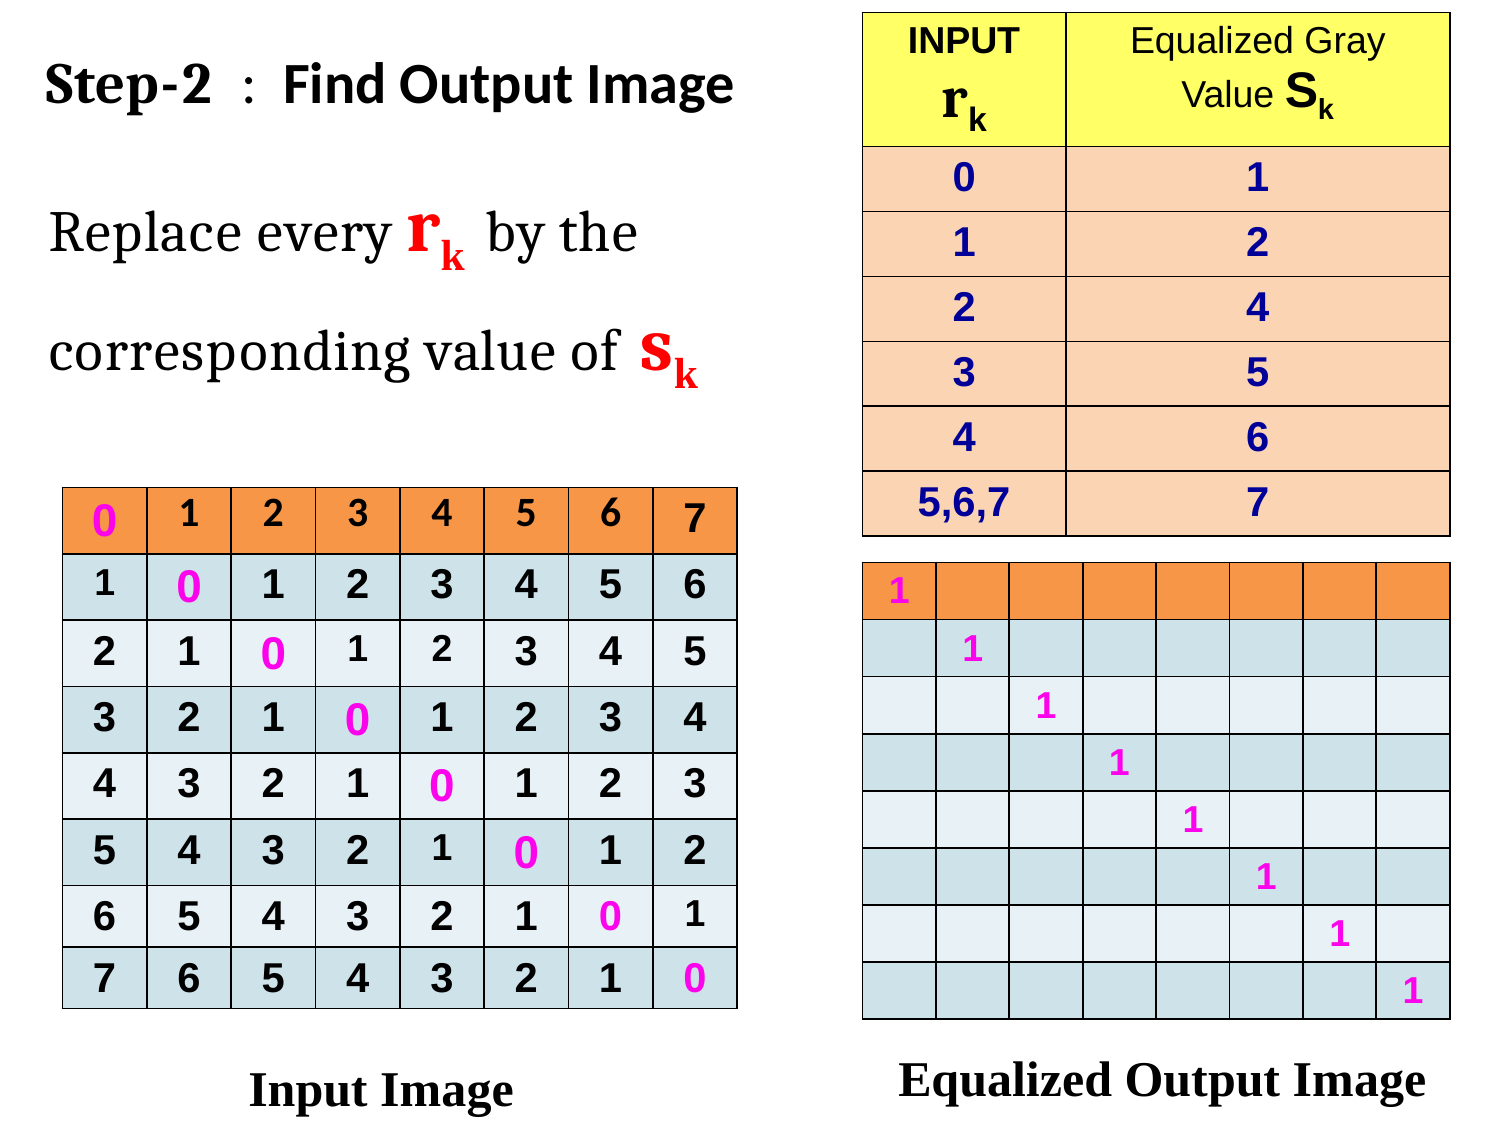

| INPUT rk | Equalized Gray Value Sk |
| --- | --- |
| 0 | 1 |
| 1 | 2 |
| 2 | 4 |
| 3 | 5 |
| 4 | 6 |
| 5,6,7 | 7 |
Step-2  :  Find Output Image
Replace every rk by the  corresponding value of sk
| 0 | 1 | 2 | 3 | 4 | 5 | 6 | 7 |
| --- | --- | --- | --- | --- | --- | --- | --- |
| 1 | 0 | 1 | 2 | 3 | 4 | 5 | 6 |
| 2 | 1 | 0 | 1 | 2 | 3 | 4 | 5 |
| 3 | 2 | 1 | 0 | 1 | 2 | 3 | 4 |
| 4 | 3 | 2 | 1 | 0 | 1 | 2 | 3 |
| 5 | 4 | 3 | 2 | 1 | 0 | 1 | 2 |
| 6 | 5 | 4 | 3 | 2 | 1 | 0 | 1 |
| 7 | 6 | 5 | 4 | 3 | 2 | 1 | 0 |
| 1 |  |  |  |  |  |  |  |
| --- | --- | --- | --- | --- | --- | --- | --- |
|  | 1 |  |  |  |  |  |  |
|  |  | 1 |  |  |  |  |  |
|  |  |  | 1 |  |  |  |  |
|  |  |  |  | 1 |  |  |  |
|  |  |  |  |  | 1 |  |  |
|  |  |  |  |  |  | 1 |  |
|  |  |  |  |  |  |  | 1 |
   Equalized Output Image
  Input Image